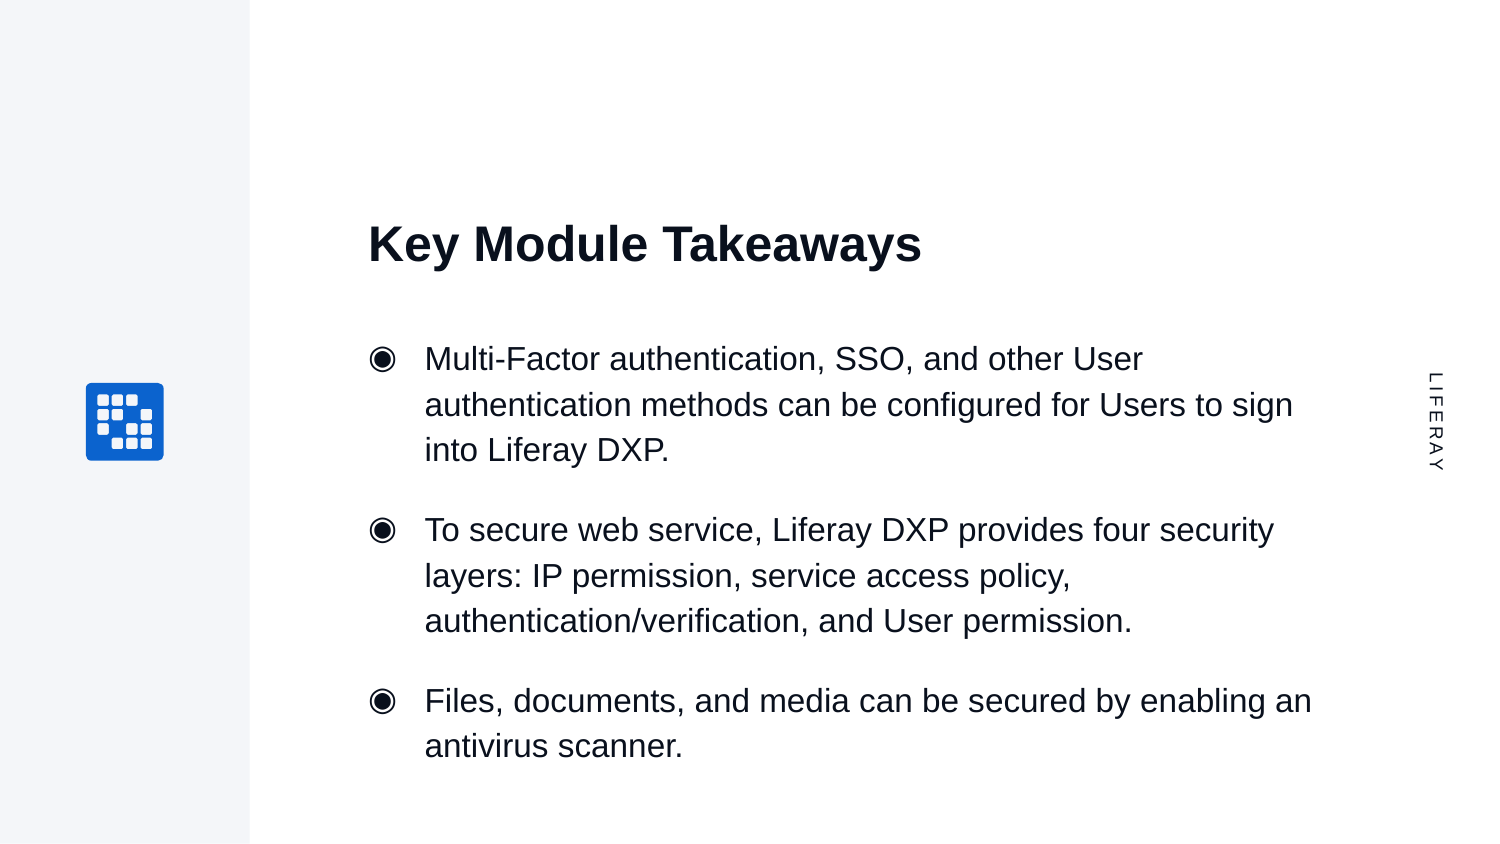

Key Module Takeaways
Multi-Factor authentication, SSO, and other User authentication methods can be configured for Users to sign into Liferay DXP.
To secure web service, Liferay DXP provides four security layers: IP permission, service access policy, authentication/verification, and User permission.
Files, documents, and media can be secured by enabling an antivirus scanner.